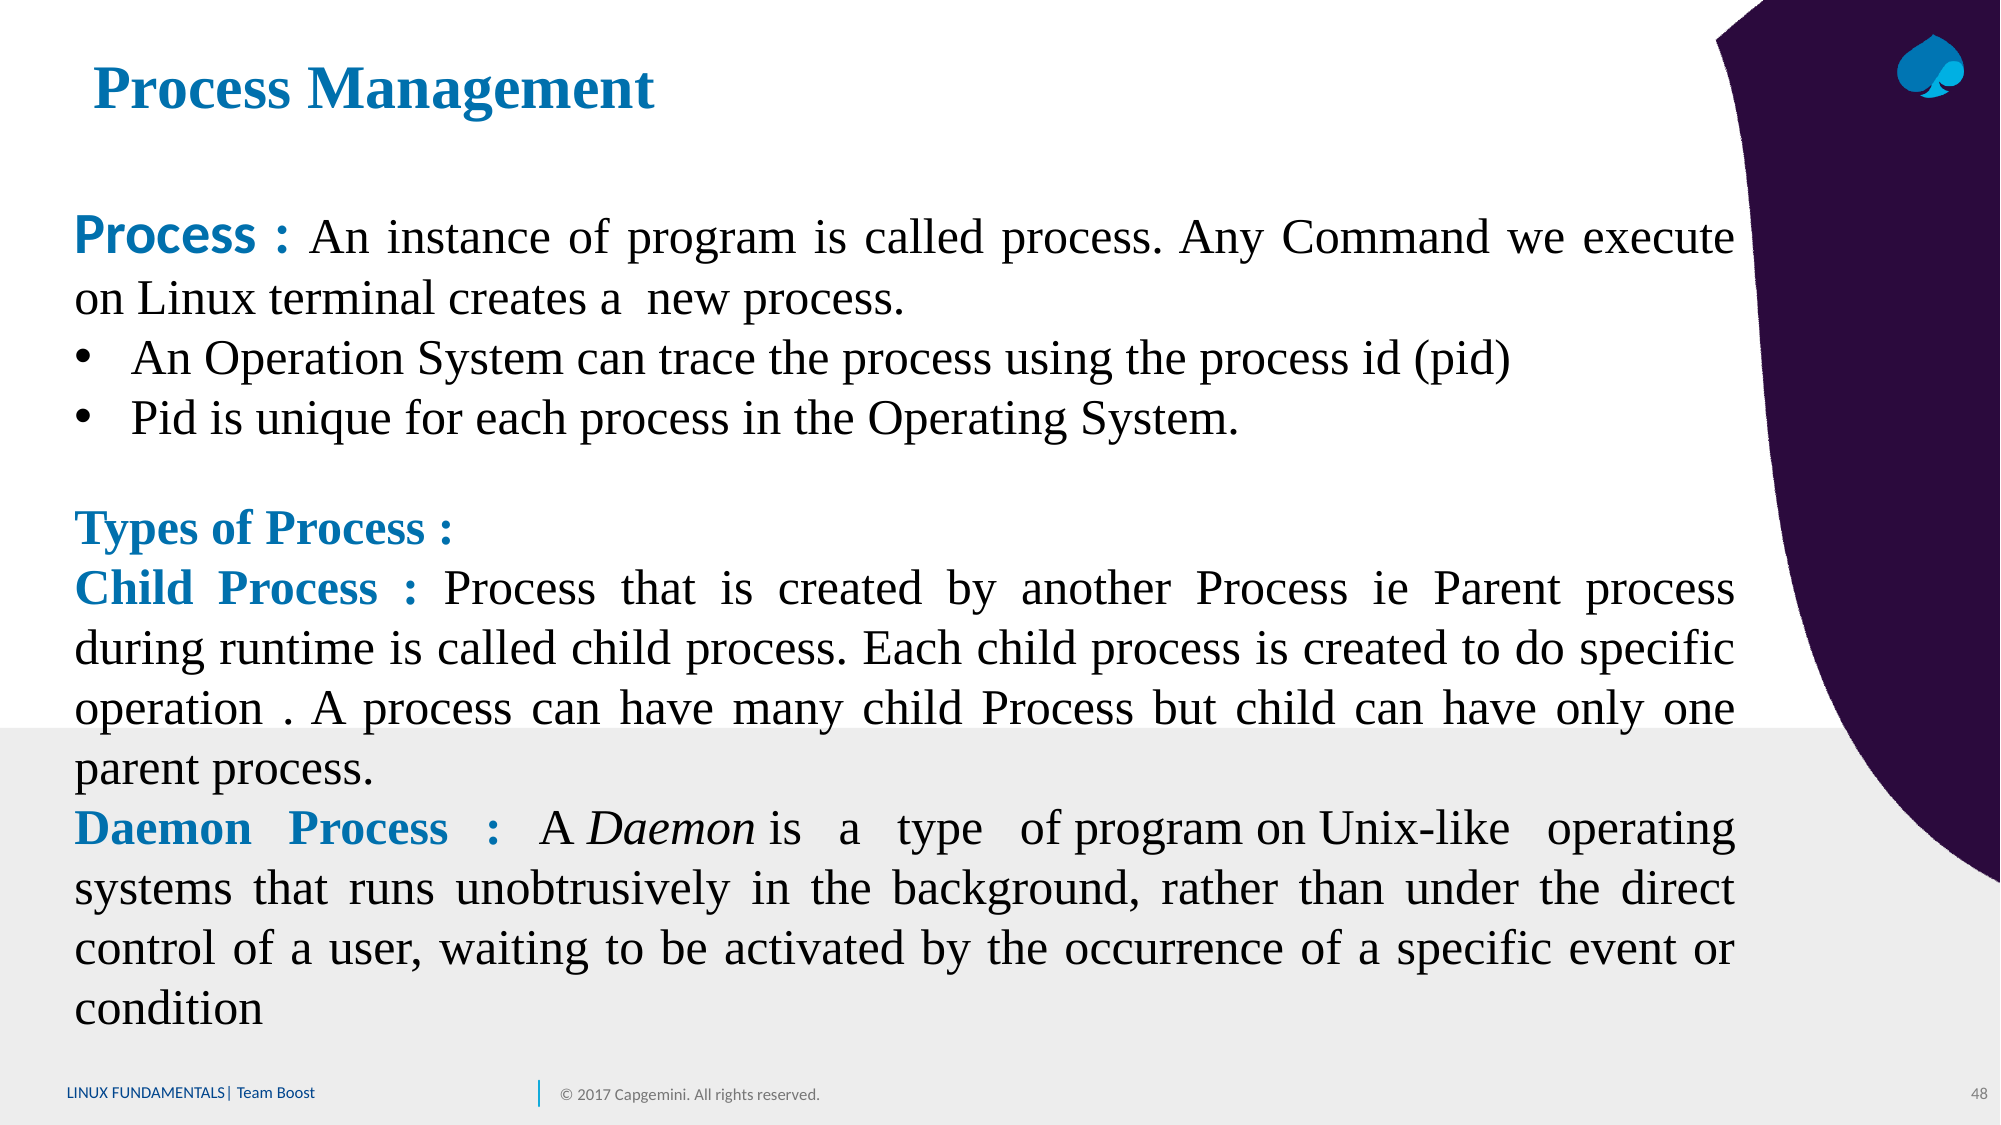

# Process Management
Process : An instance of program is called process. Any Command we execute on Linux terminal creates a  new process.
An Operation System can trace the process using the process id (pid)
Pid is unique for each process in the Operating System.

Types of Process :
Child Process : Process that is created by another Process ie Parent process during runtime is called child process. Each child process is created to do specific operation . A process can have many child Process but child can have only one parent process.
Daemon Process : A Daemon is a type of program on Unix-like operating systems that runs unobtrusively in the background, rather than under the direct control of a user, waiting to be activated by the occurrence of a specific event or condition